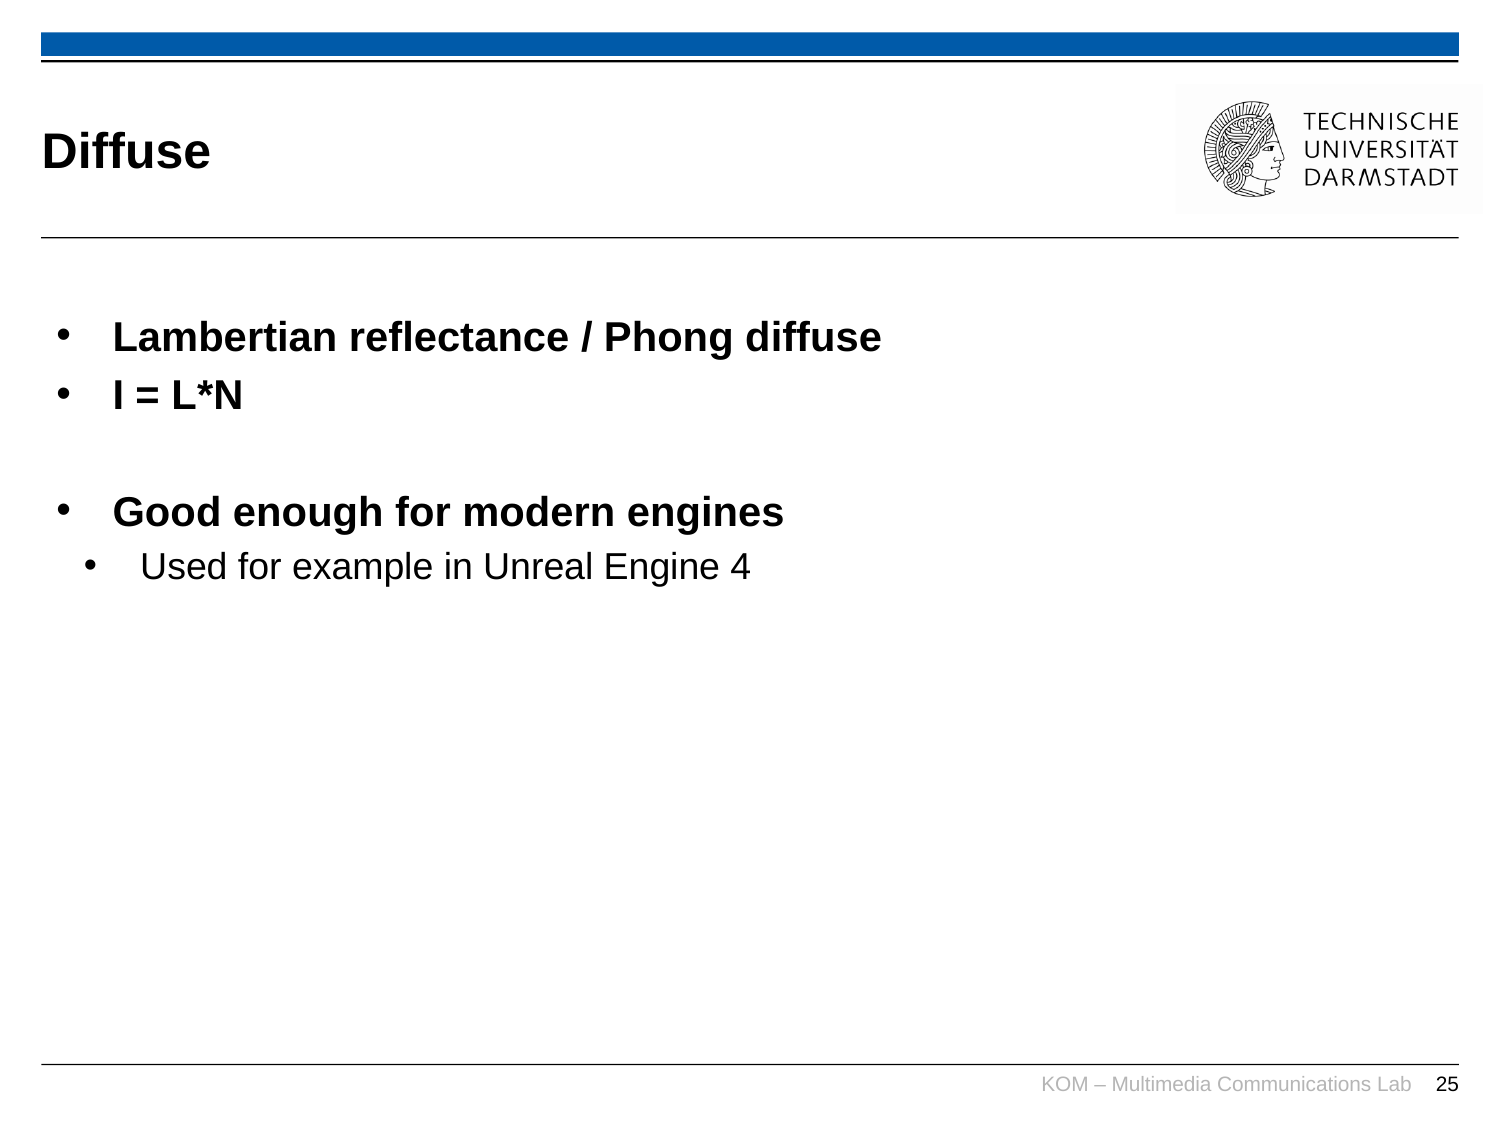

# Diffuse

Lambertian reflectance / Phong diffuse
I = L*N

Good enough for modern engines
Used for example in Unreal Engine 4